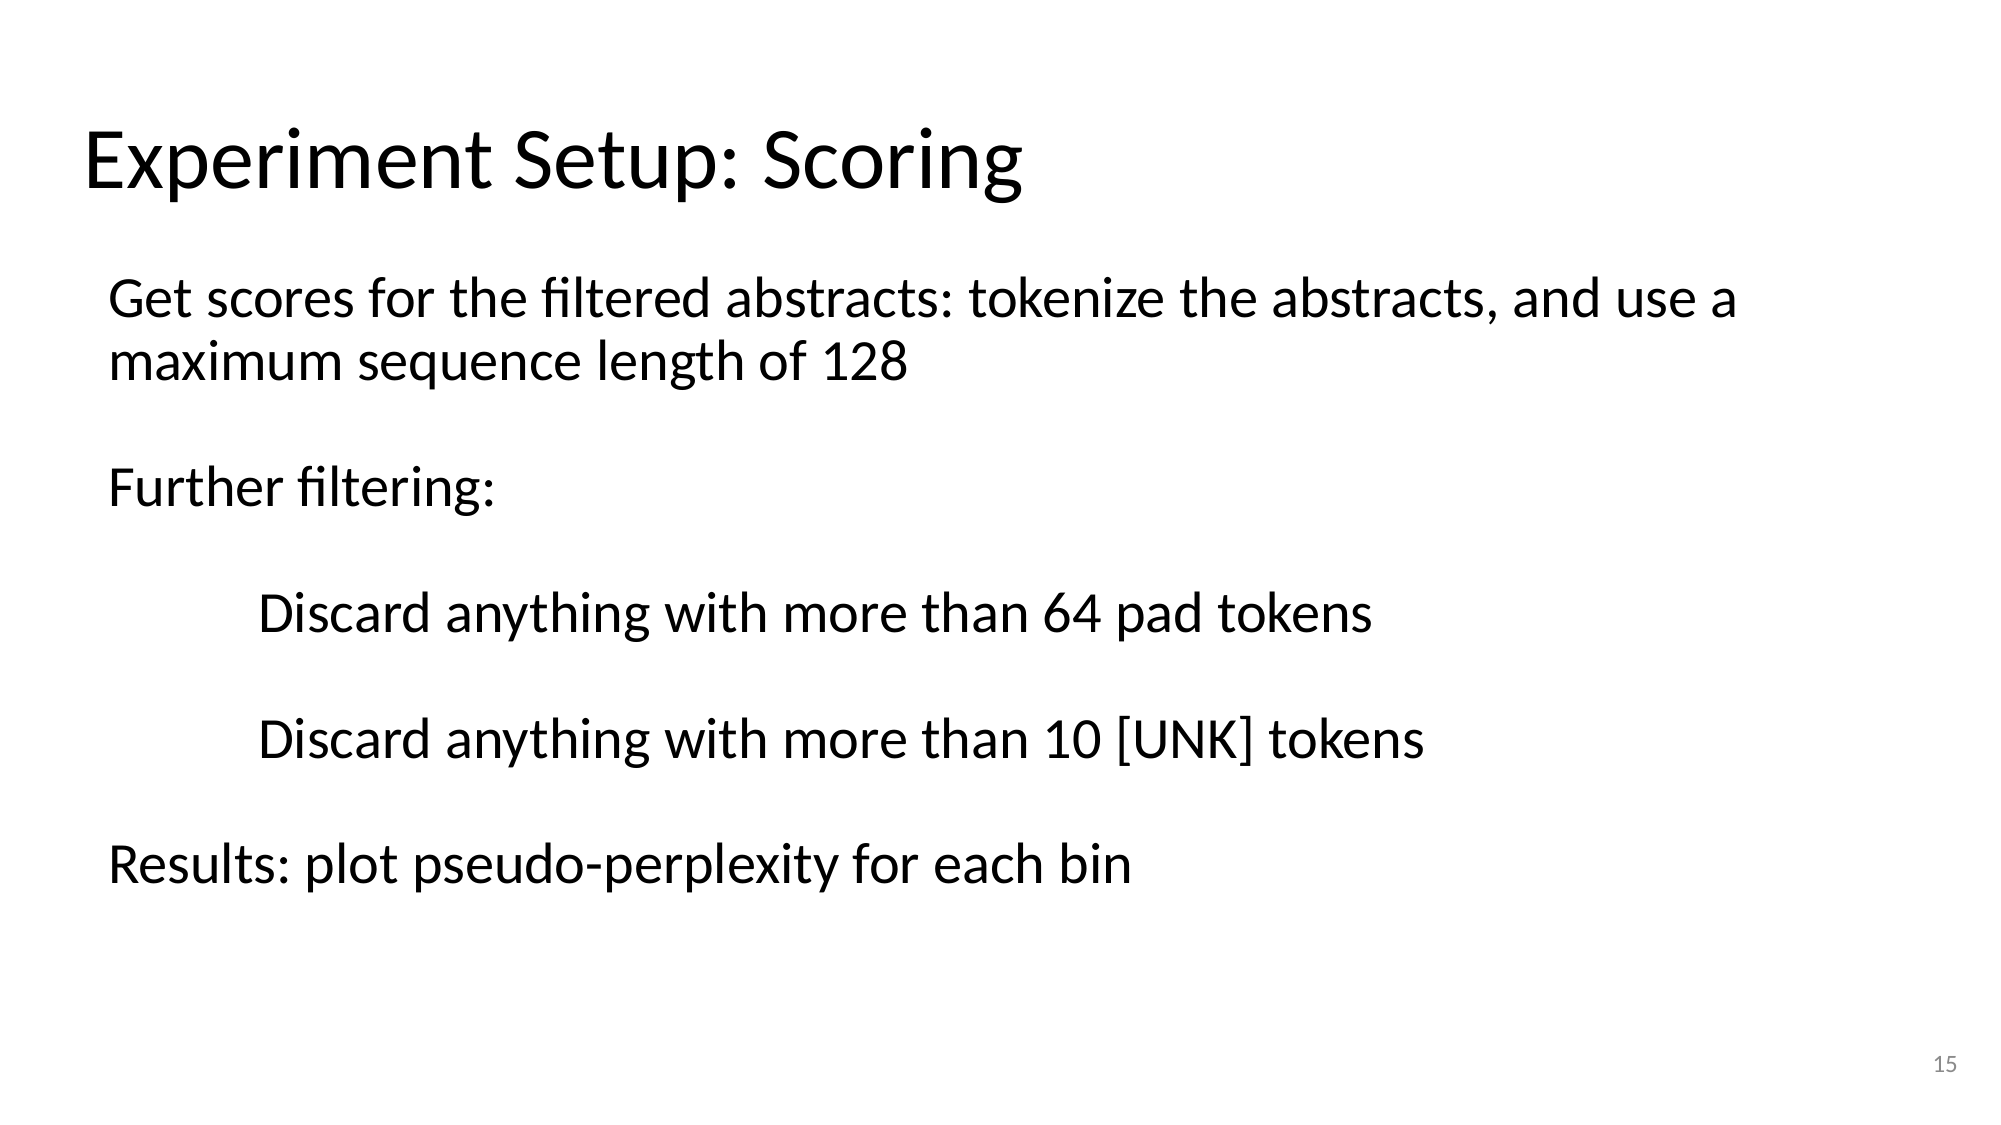

# Experiment Setup: Scoring
Get scores for the filtered abstracts: tokenize the abstracts, and use a maximum sequence length of 128

Further filtering:

	Discard anything with more than 64 pad tokens

	Discard anything with more than 10 [UNK] tokens

Results: plot pseudo-perplexity for each bin
15